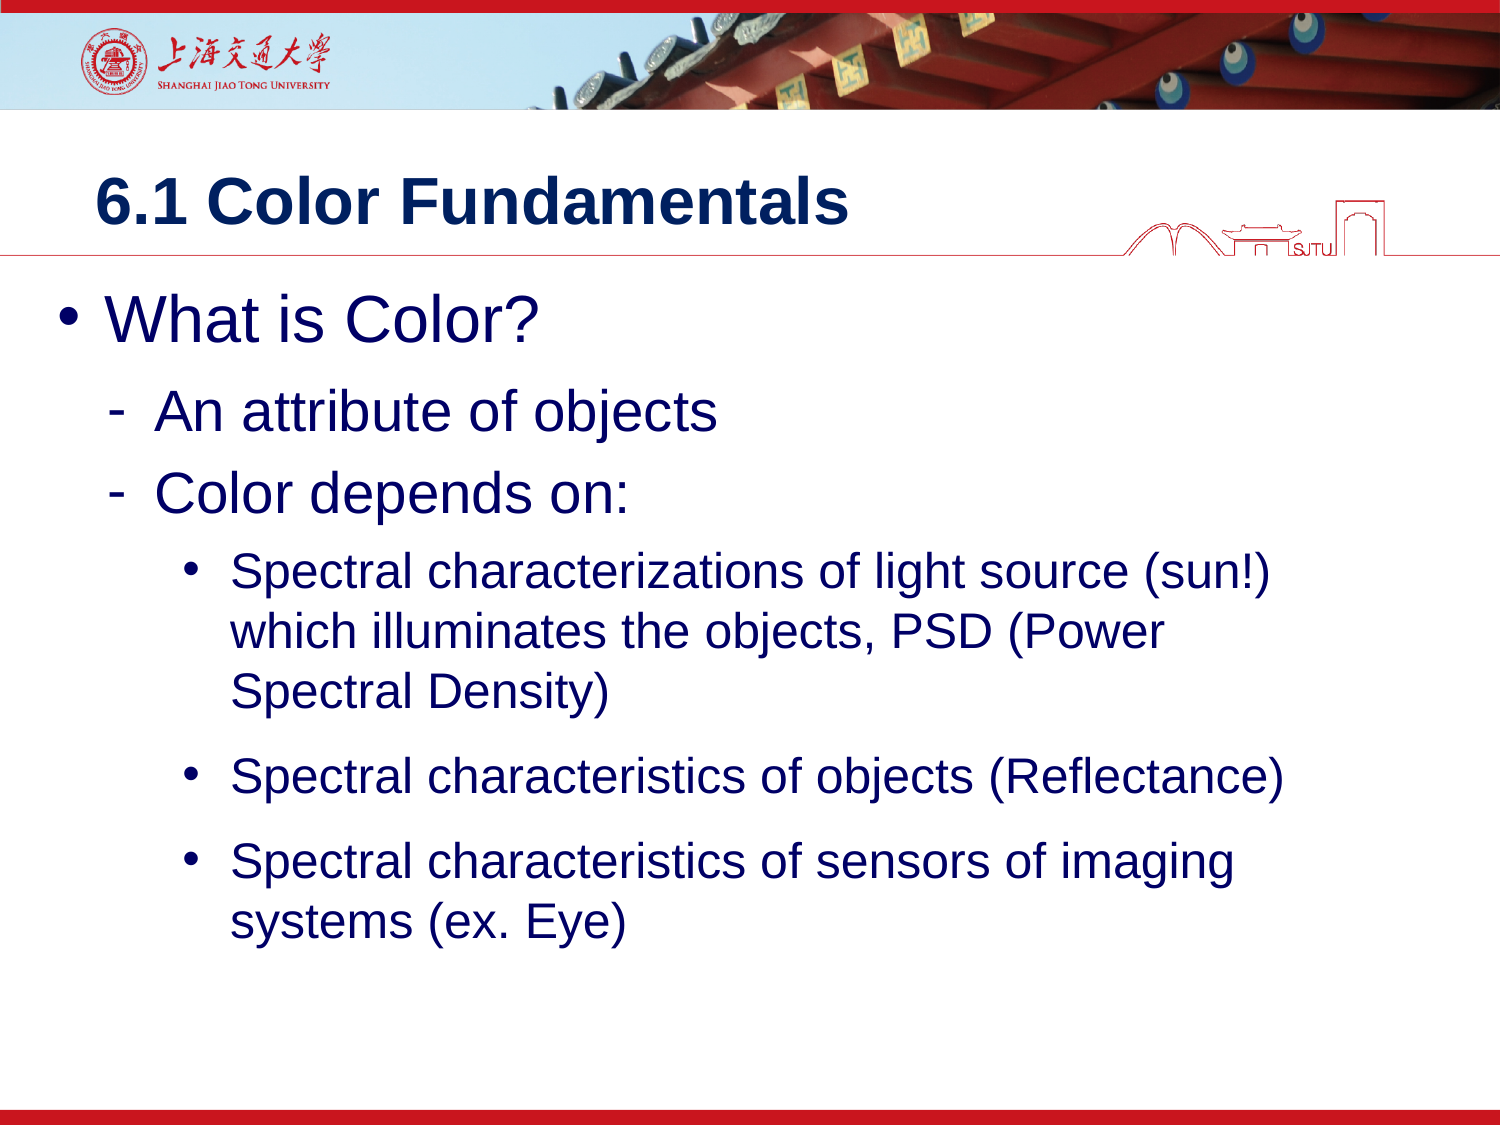

# 6.1 Color Fundamentals
What is Color?
An attribute of objects
Color depends on:
Spectral characterizations of light source (sun!) which illuminates the objects, PSD (Power Spectral Density)
Spectral characteristics of objects (Reflectance)
Spectral characteristics of sensors of imaging systems (ex. Eye)